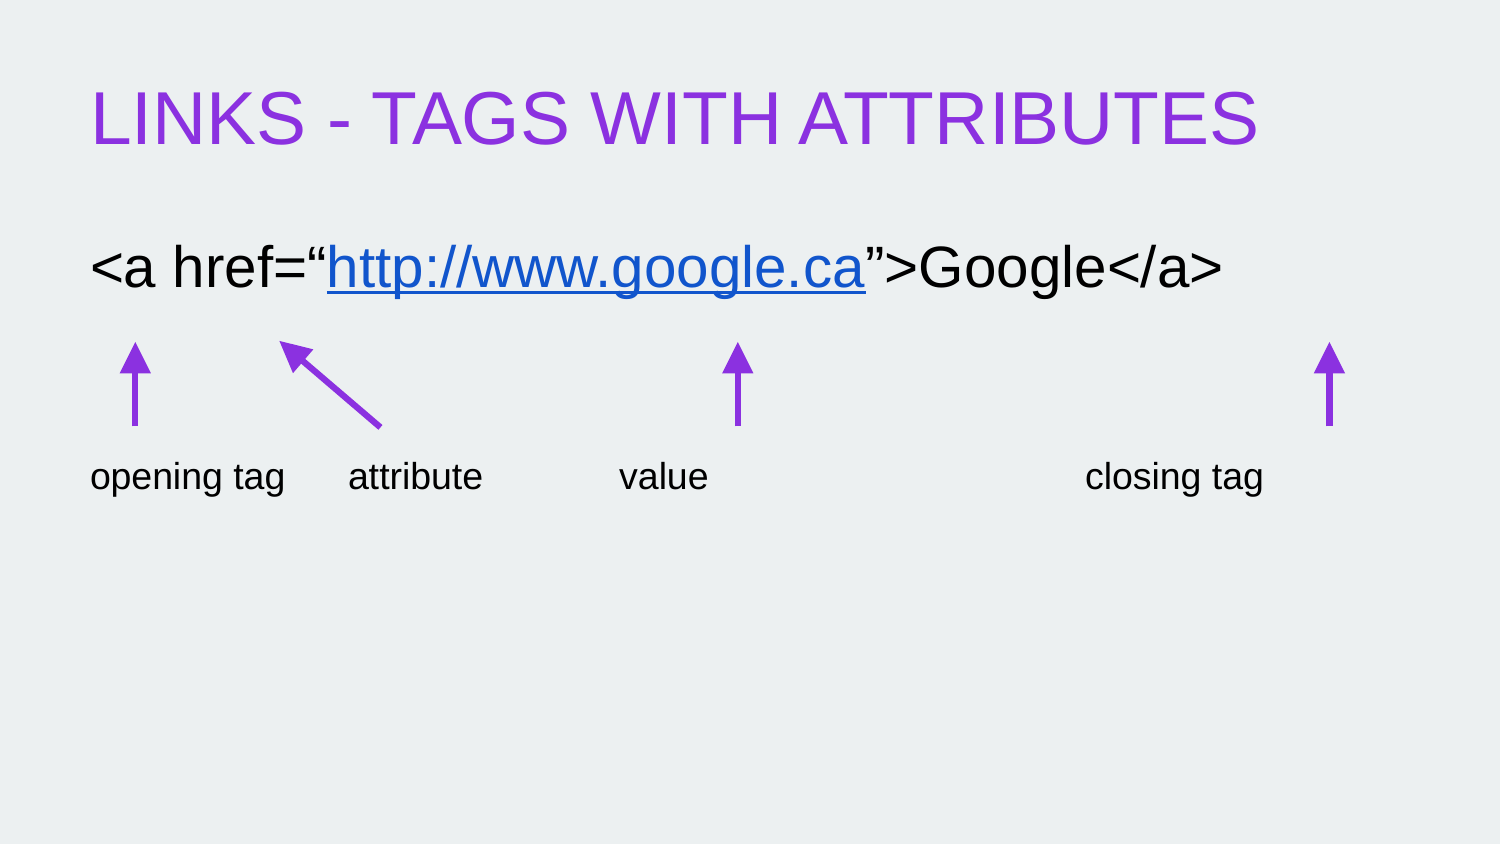

# LINKS - TAGS WITH ATTRIBUTES
<a href=“http://www.google.ca”>Google</a>

opening tag      attribute             value                                    closing tag